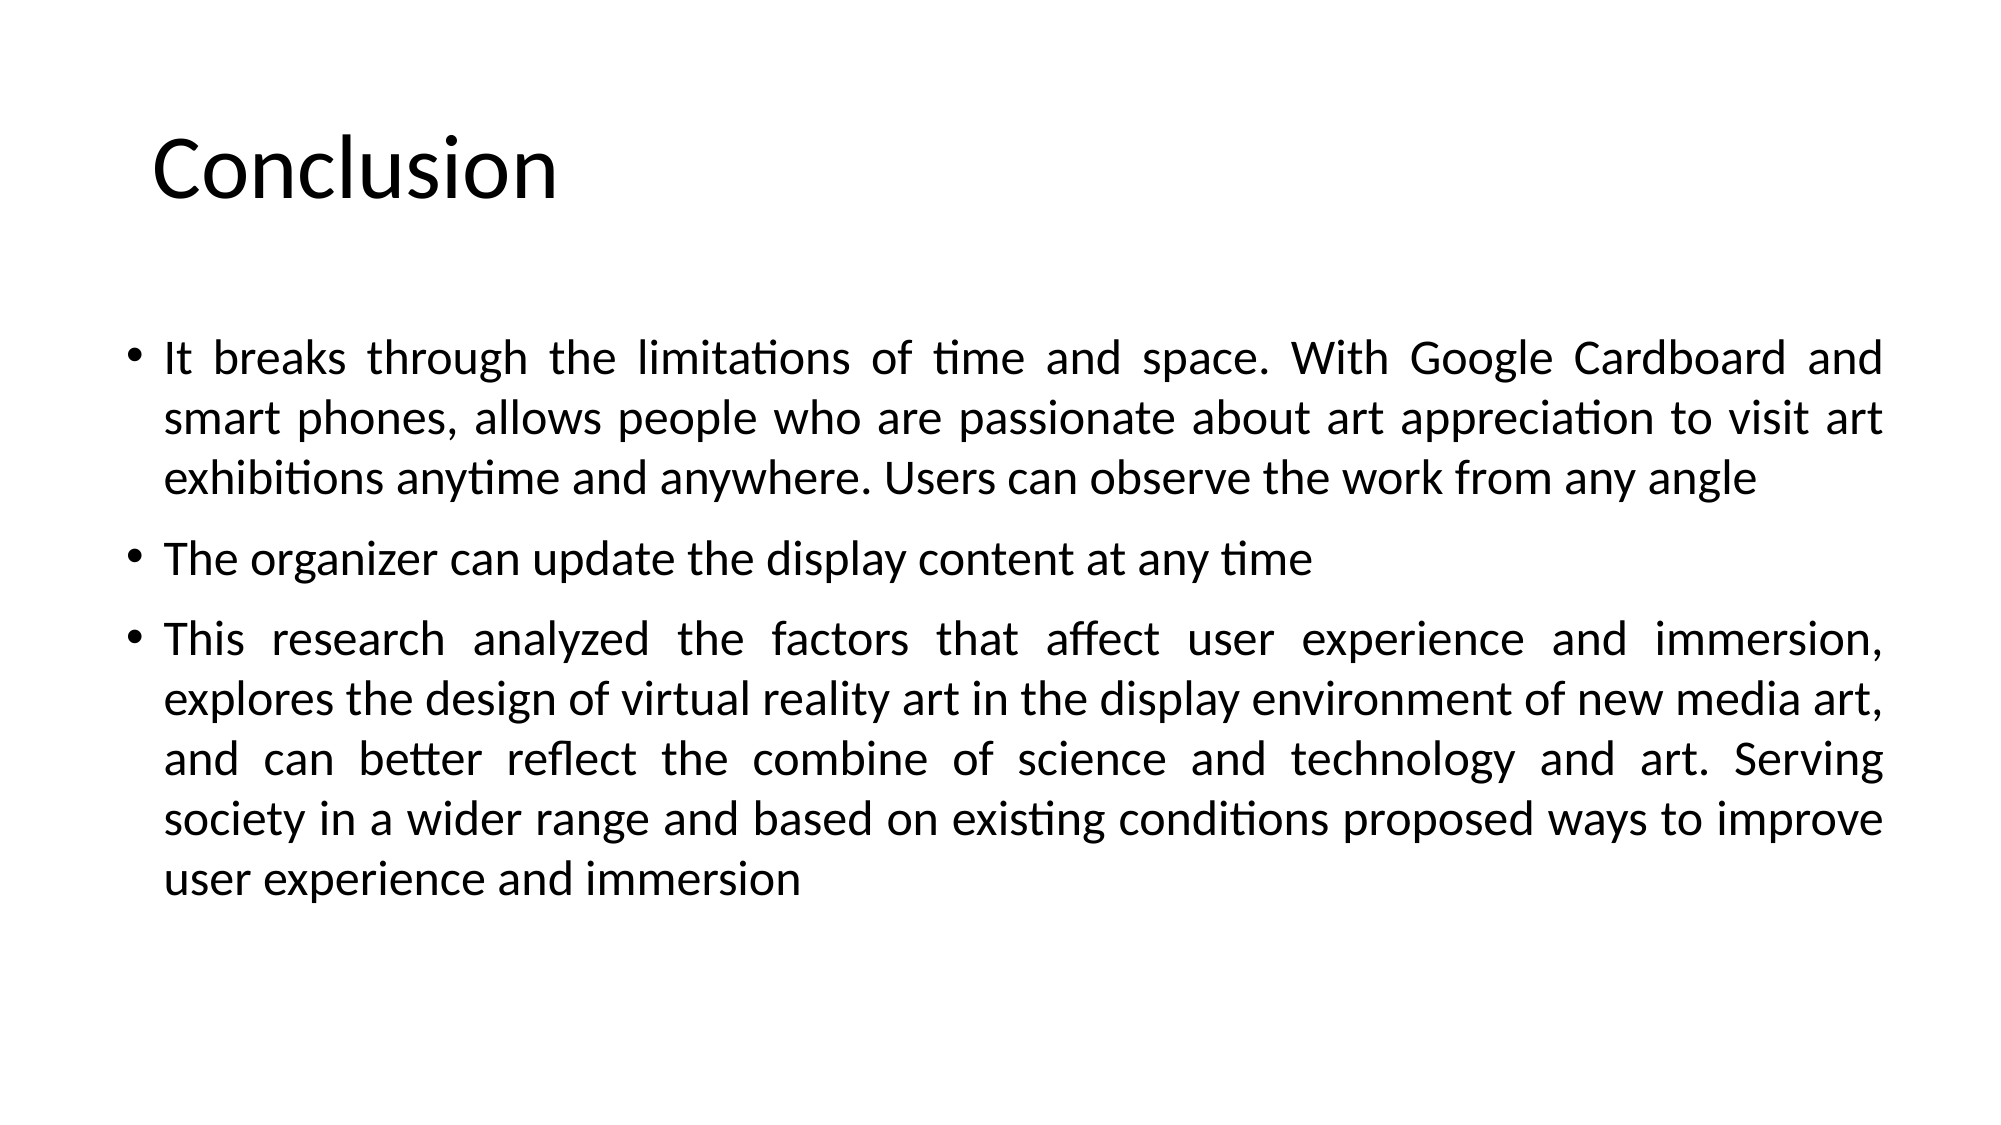

# Conclusion
It breaks through the limitations of time and space. With Google Cardboard and smart phones, allows people who are passionate about art appreciation to visit art exhibitions anytime and anywhere. Users can observe the work from any angle
The organizer can update the display content at any time
This research analyzed the factors that affect user experience and immersion, explores the design of virtual reality art in the display environment of new media art, and can better reflect the combine of science and technology and art. Serving society in a wider range and based on existing conditions proposed ways to improve user experience and immersion